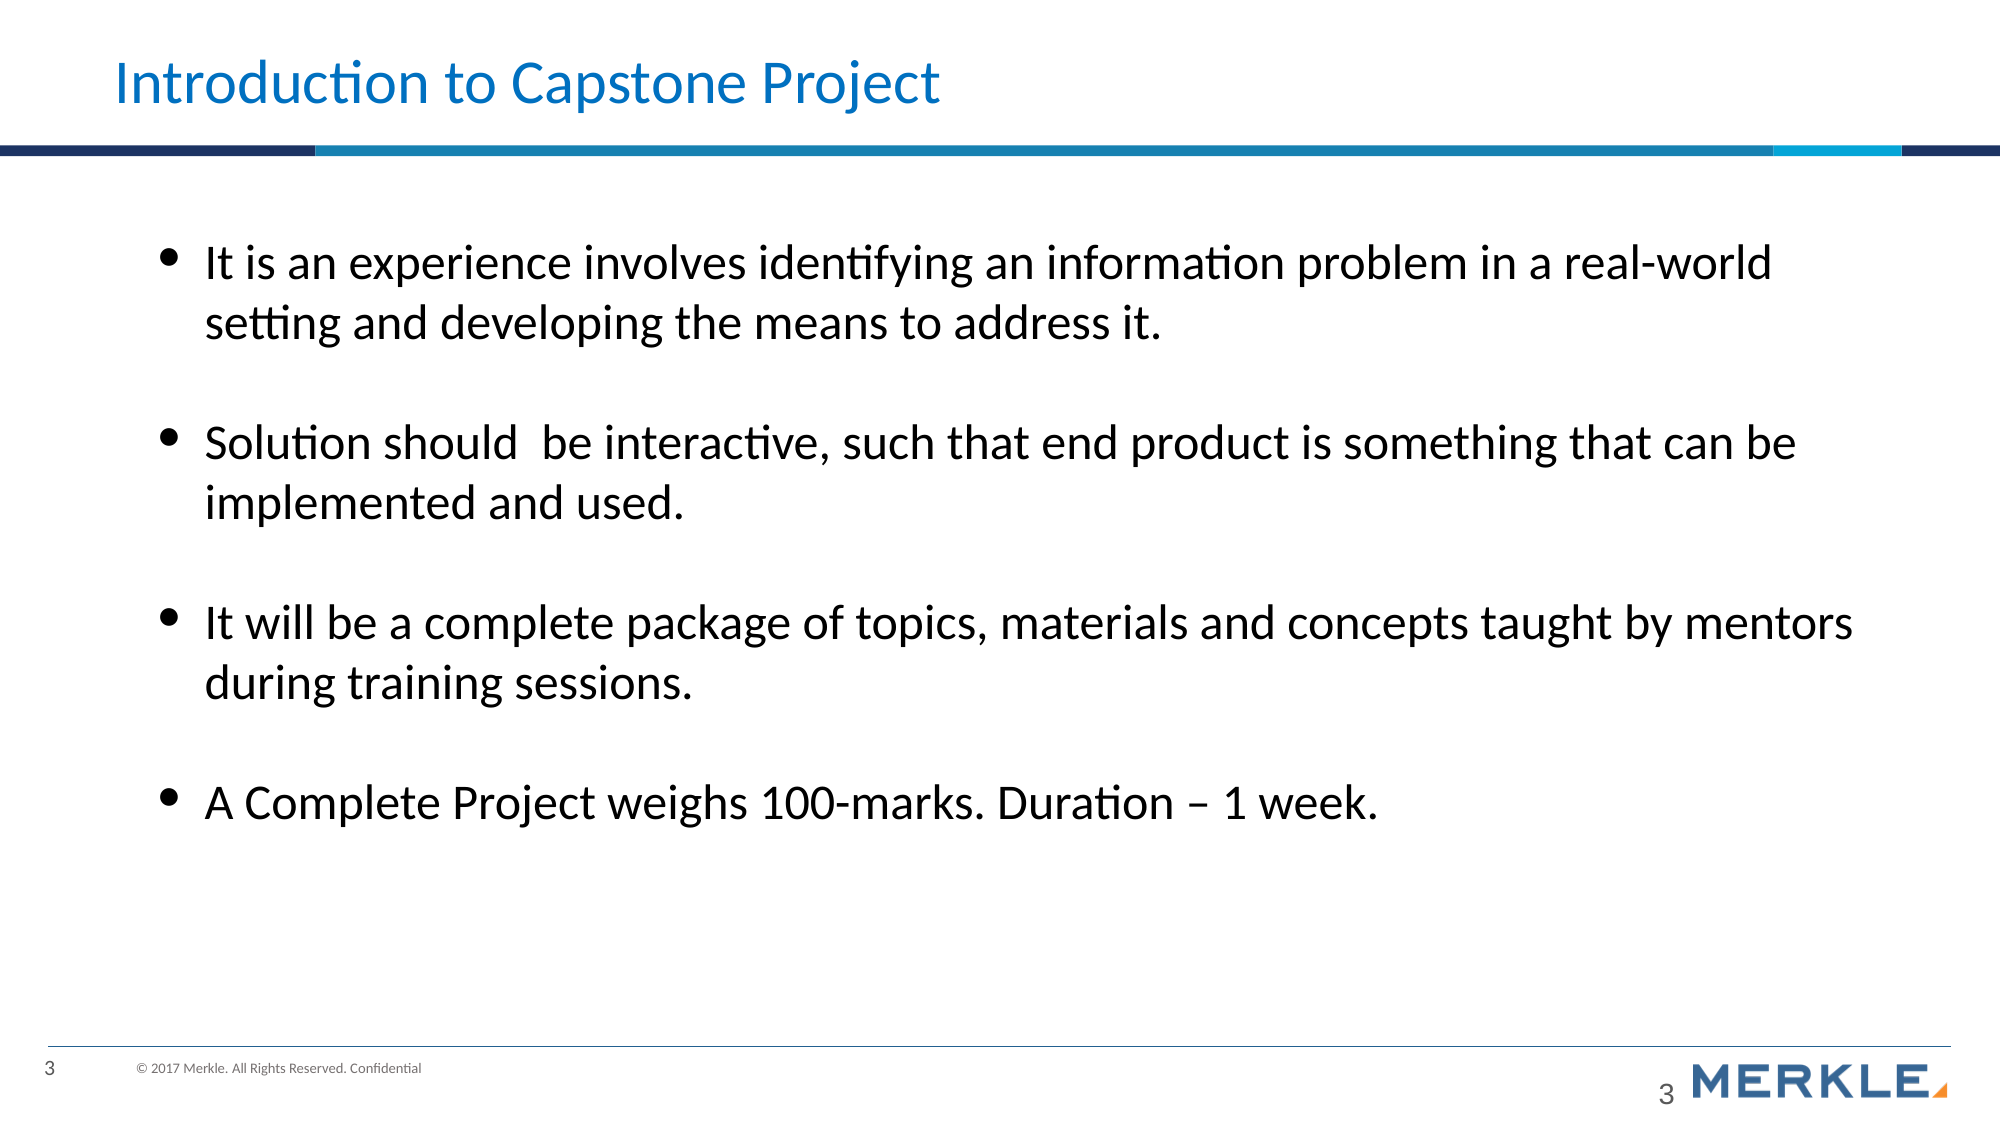

# Introduction to Capstone Project
It is an experience involves identifying an information problem in a real-world setting and developing the means to address it.

Solution should  be interactive, such that end product is something that can be implemented and used.

It will be a complete package of topics, materials and concepts taught by mentors during training sessions.

A Complete Project weighs 100-marks. Duration – 1 week.

3